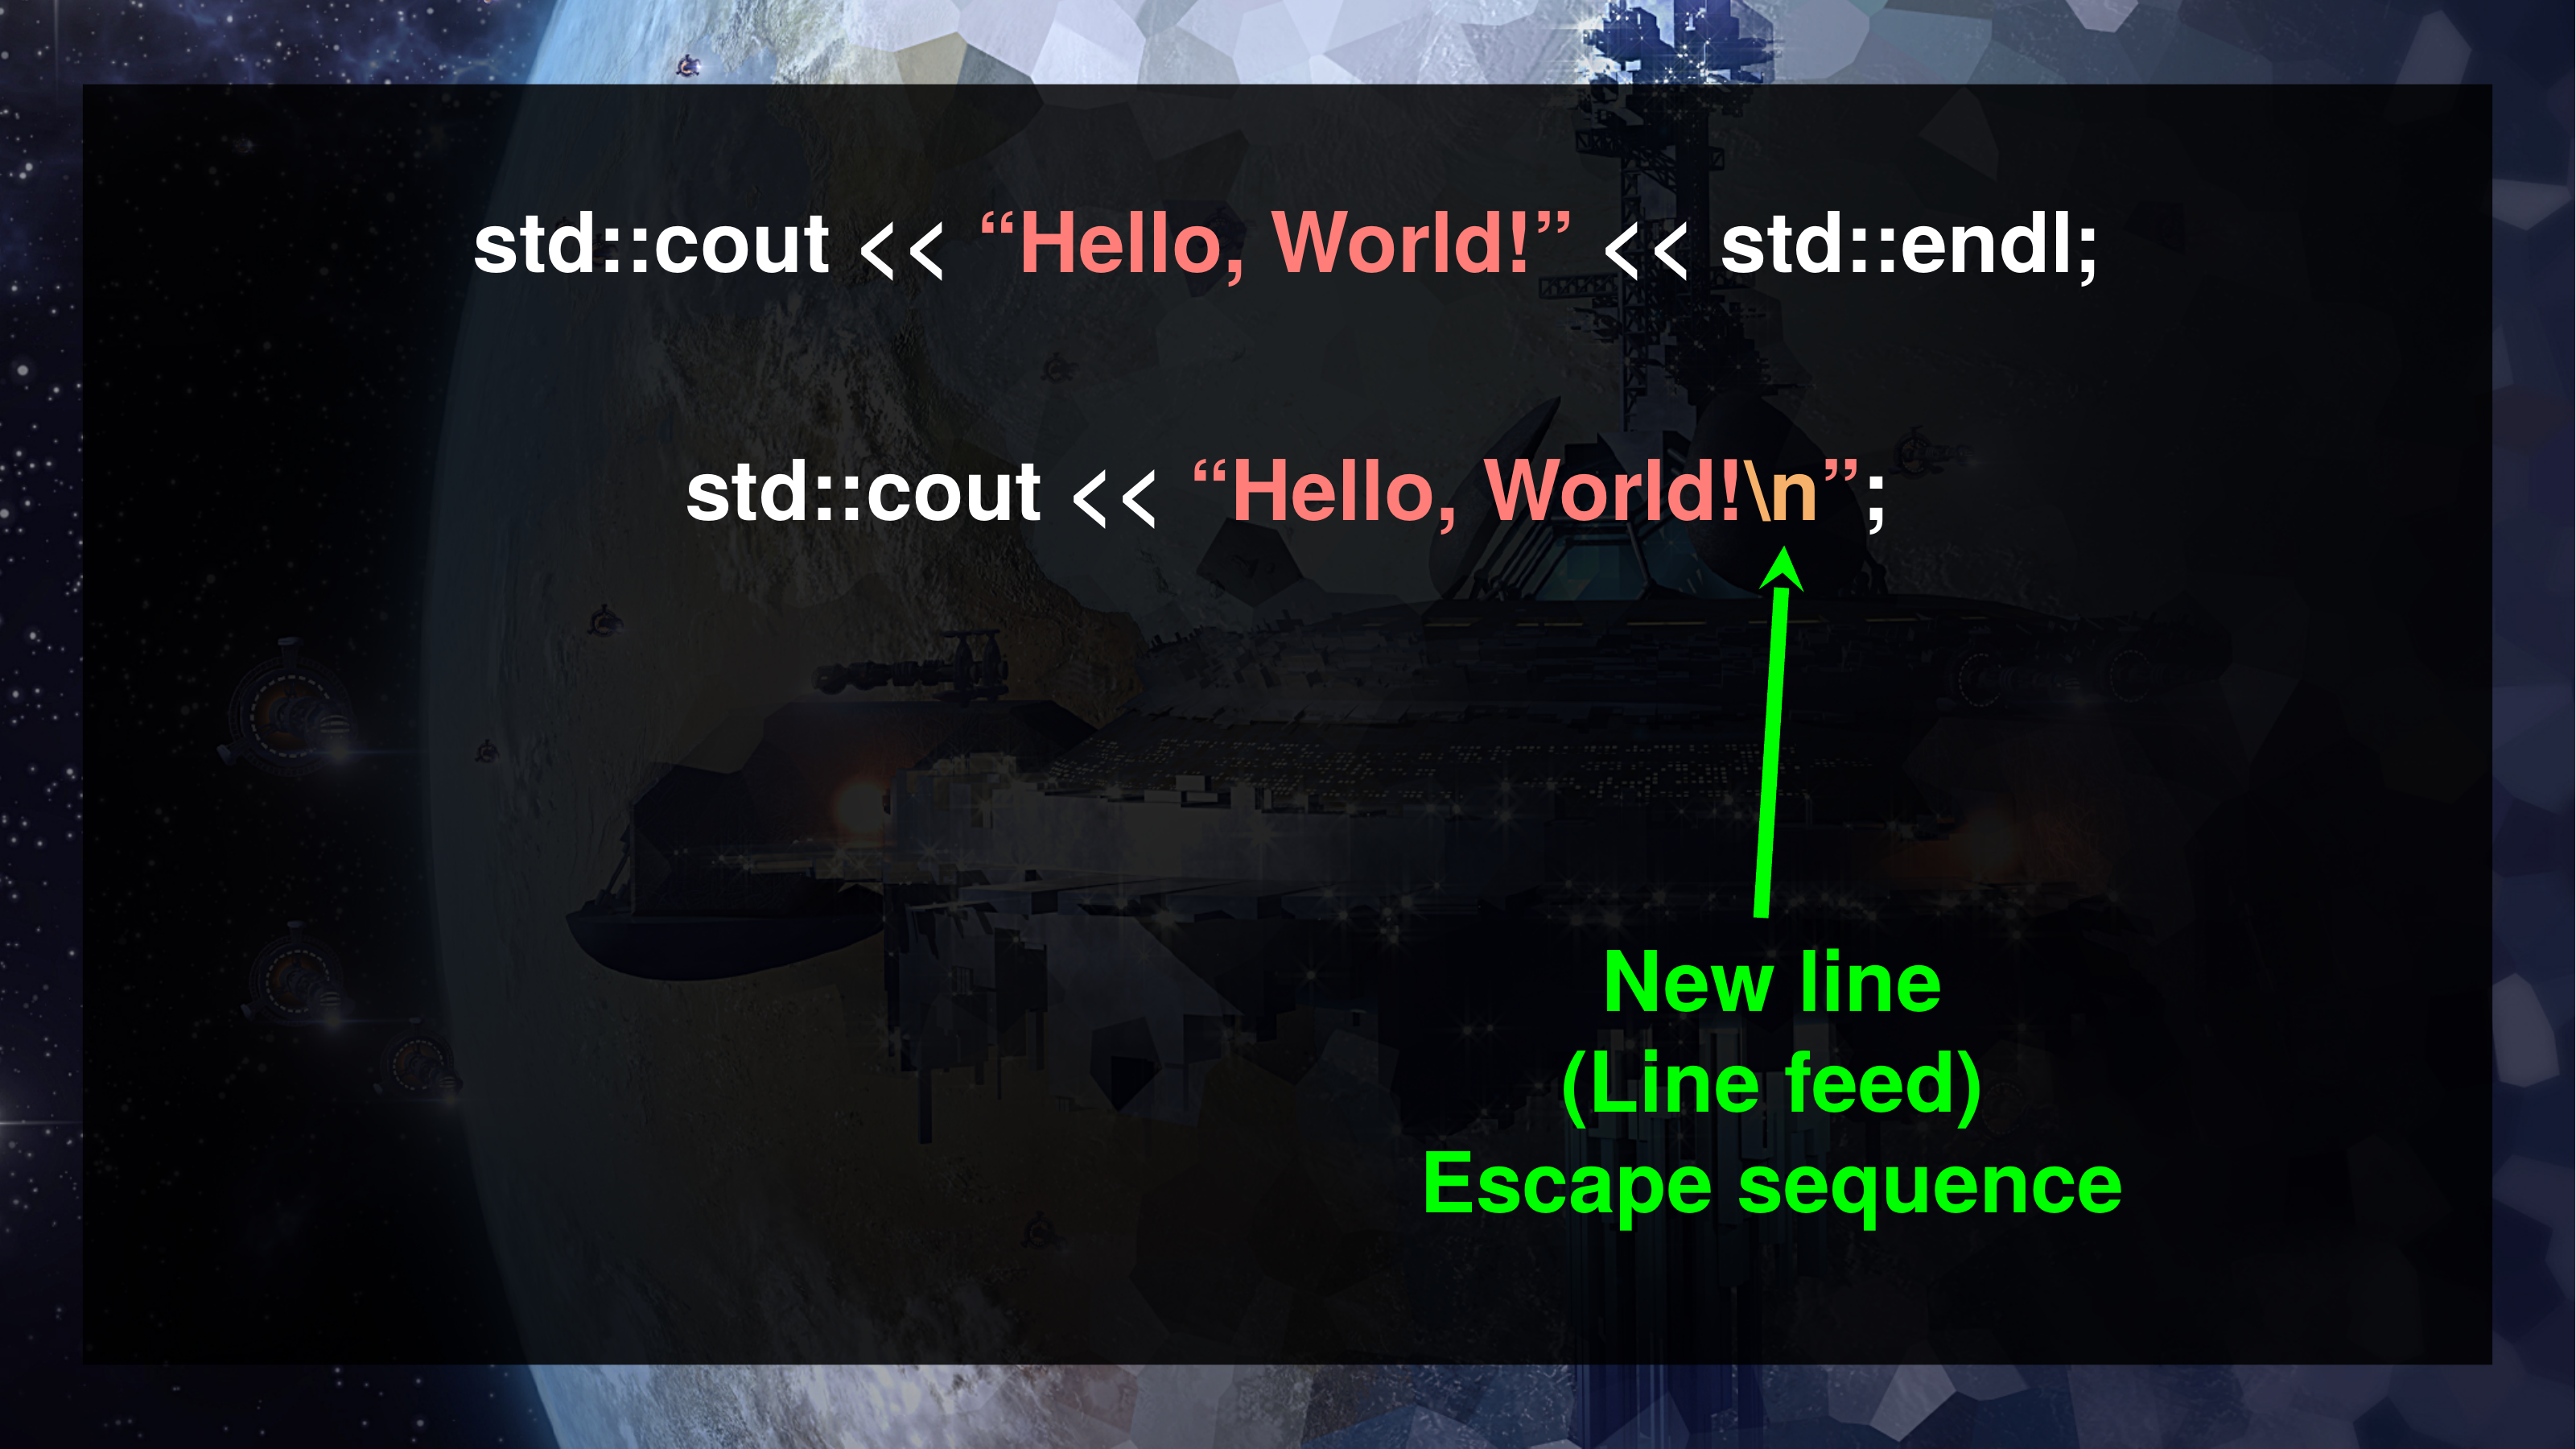

std::cout << “Hello, World!” << std::endl;
std::cout << “Hello, World!\n”;
New line
(Line feed)
Escape sequence